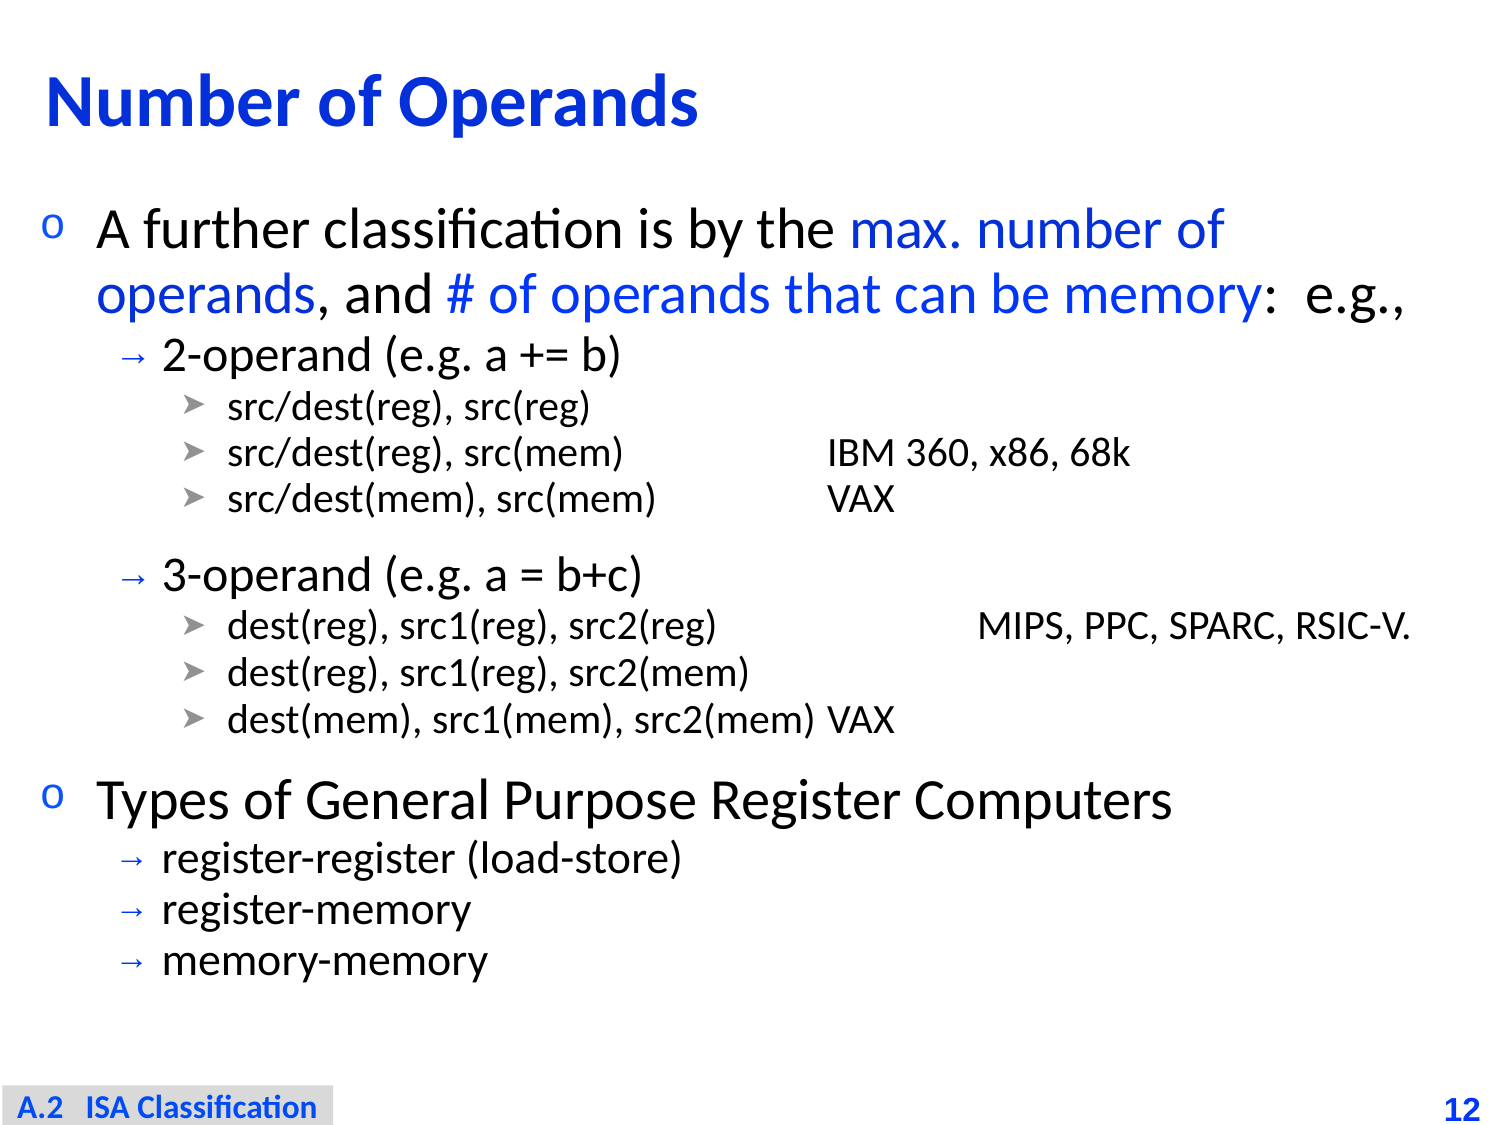

# Number of Operands
A further classification is by the max. number of operands, and # of operands that can be memory:  e.g.,
2-operand (e.g. a += b)
src/dest(reg), src(reg)
src/dest(reg), src(mem)		IBM 360, x86, 68k
src/dest(mem), src(mem) 		VAX
3-operand (e.g. a = b+c)
dest(reg), src1(reg), src2(reg)   		MIPS, PPC, SPARC, RSIC-V.
dest(reg), src1(reg), src2(mem)
dest(mem), src1(mem), src2(mem)	VAX
Types of General Purpose Register Computers
register-register (load-store)
register-memory
memory-memory
A.2   ISA Classification
12